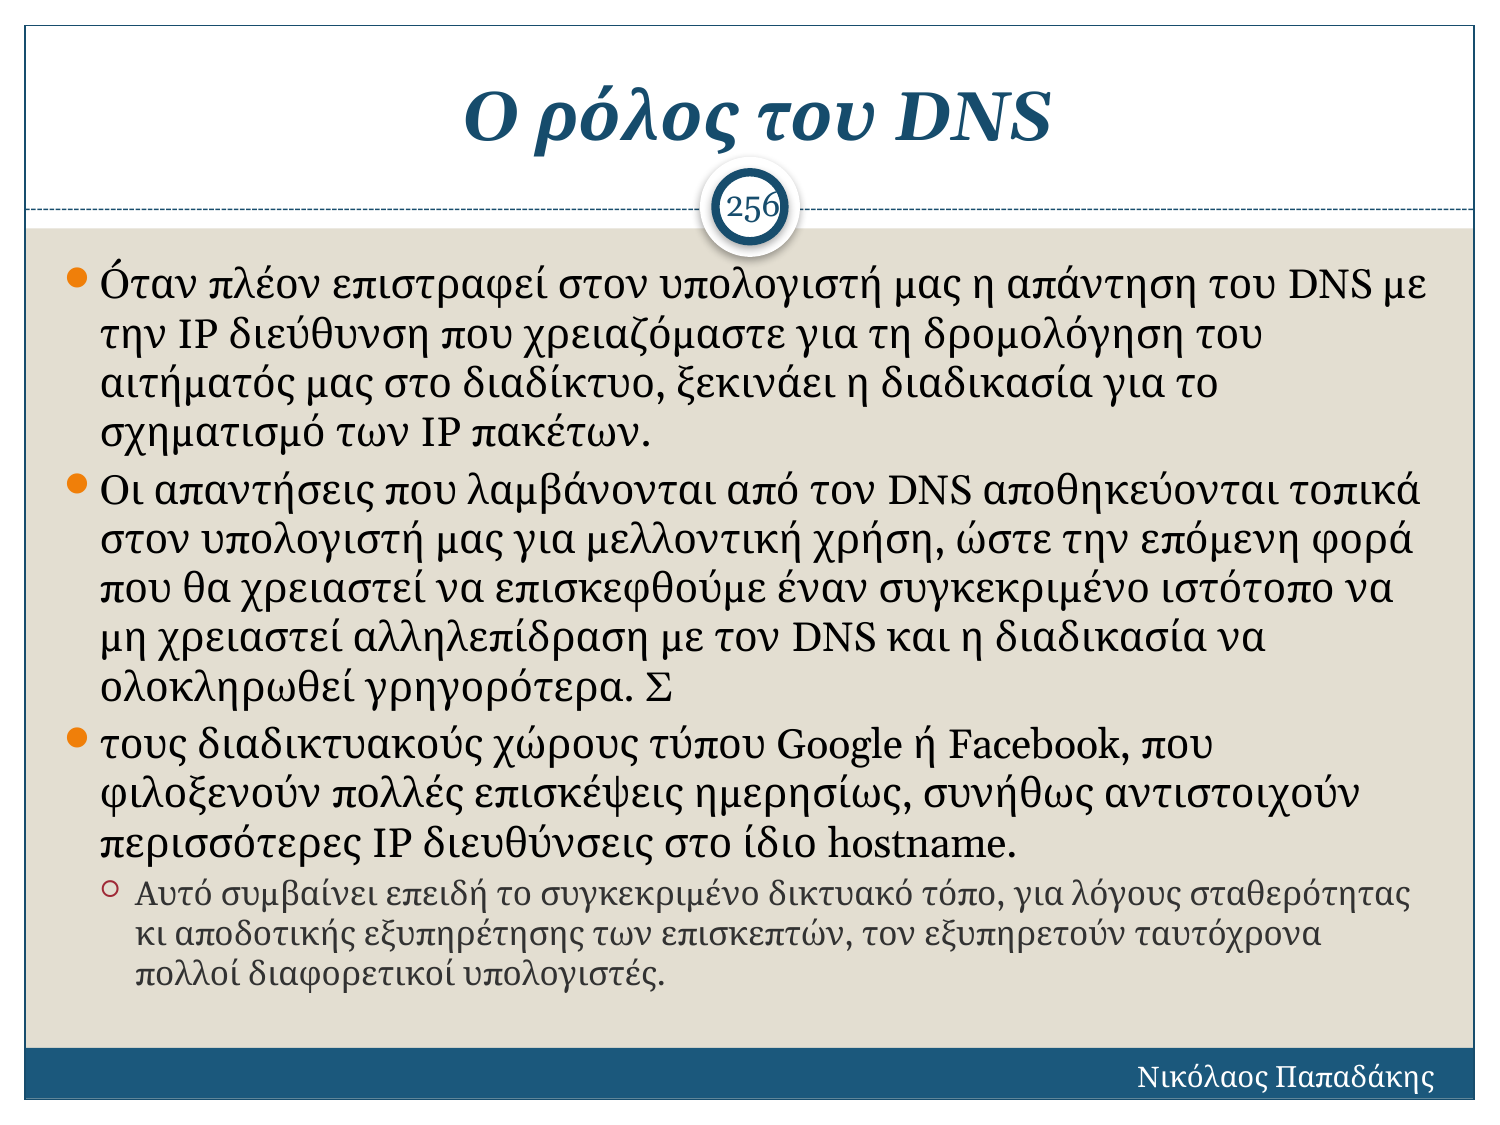

# Ο ρόλος του DNS
256
Όταν πλέον επιστραφεί στον υπολογιστή μας η απάντηση του DNS με την ΙΡ διεύθυνση που χρειαζόμαστε για τη δρομολόγηση του αιτήματός μας στο διαδίκτυο, ξεκινάει η διαδικασία για το σχηματισμό των ΙΡ πακέτων.
Οι απαντήσεις που λαμβάνονται από τον DNS αποθηκεύονται τοπικά στον υπολογιστή μας για μελλοντική χρήση, ώστε την επόμενη φορά που θα χρειαστεί να επισκεφθούμε έναν συγκεκριμένο ιστότοπο να μη χρειαστεί αλληλεπίδραση με τον DNS και η διαδικασία να ολοκληρωθεί γρηγορότερα. Σ
τους διαδικτυακούς χώρους τύπου Google ή Facebook, που φιλοξενούν πολλές επισκέψεις ημερησίως, συνήθως αντιστοιχούν περισσότερες ΙΡ διευθύνσεις στο ίδιο hostname.
Αυτό συμβαίνει επειδή το συγκεκριμένο δικτυακό τόπο, για λόγους σταθερότητας κι αποδοτικής εξυπηρέτησης των επισκεπτών, τον εξυπηρετούν ταυτόχρονα πολλοί διαφορετικοί υπολογιστές.

Νικόλαος Παπαδάκης